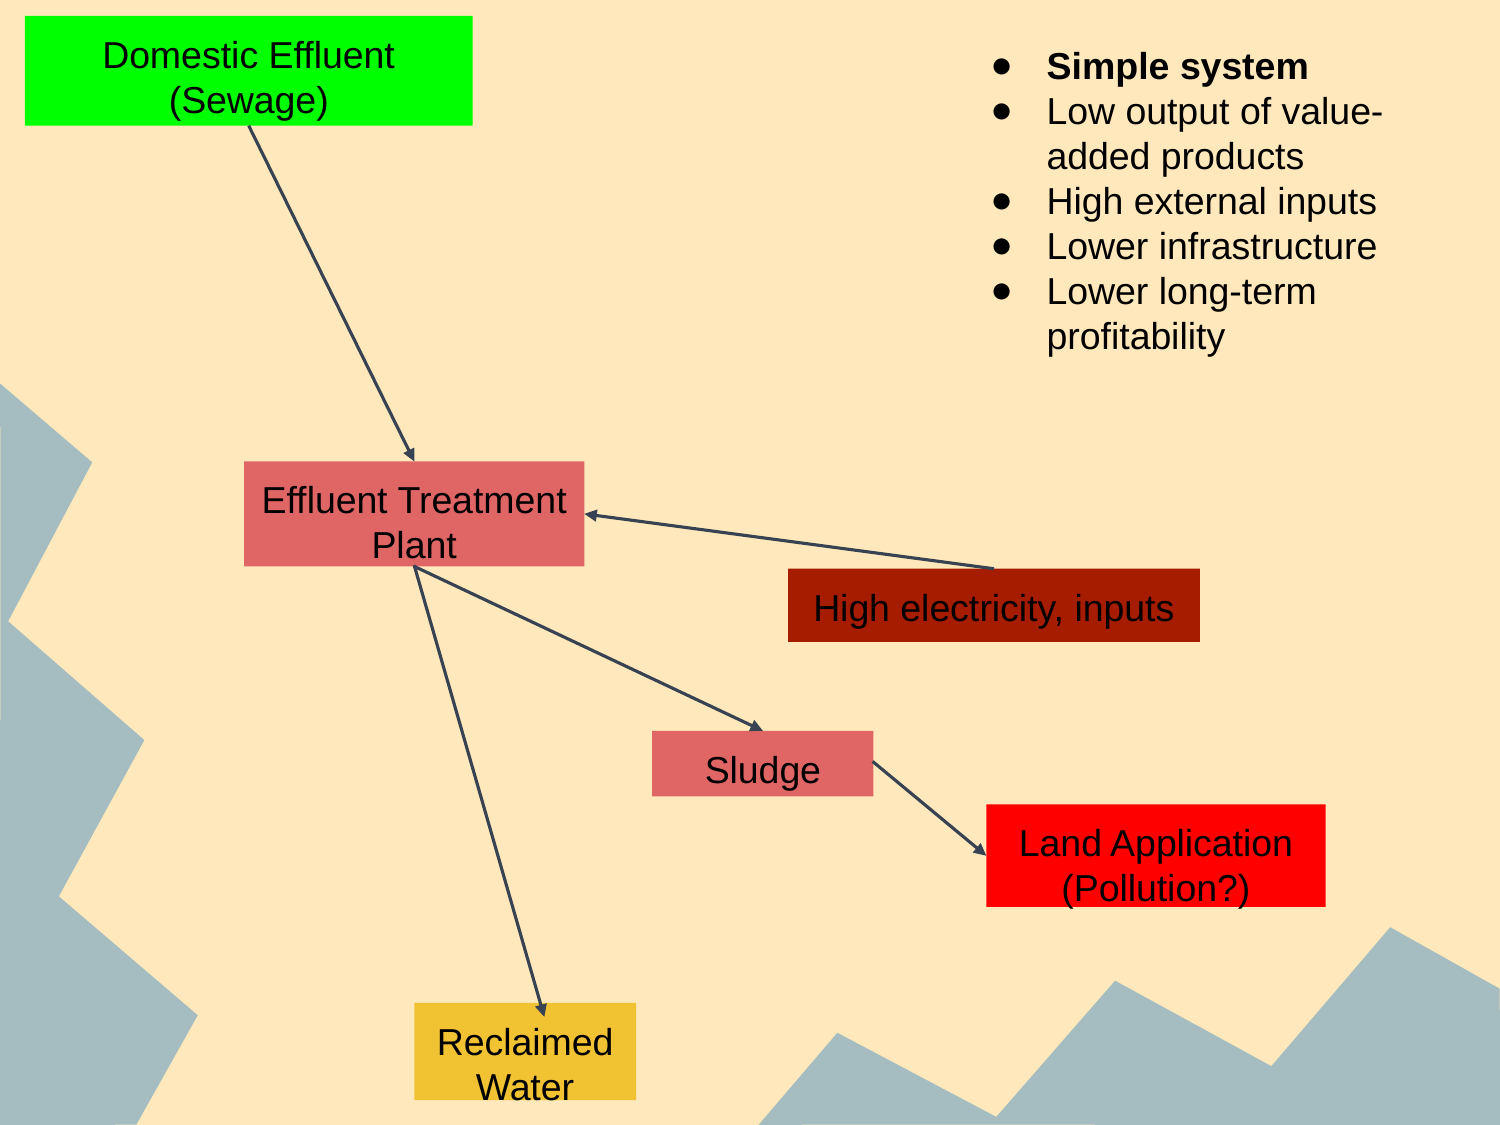

Domestic Effluent (Sewage)
Simple system
Low output of value-added products
High external inputs
Lower infrastructure
Lower long-term profitability
Effluent Treatment Plant
High electricity, inputs
Sludge
Land Application
(Pollution?)
Reclaimed Water